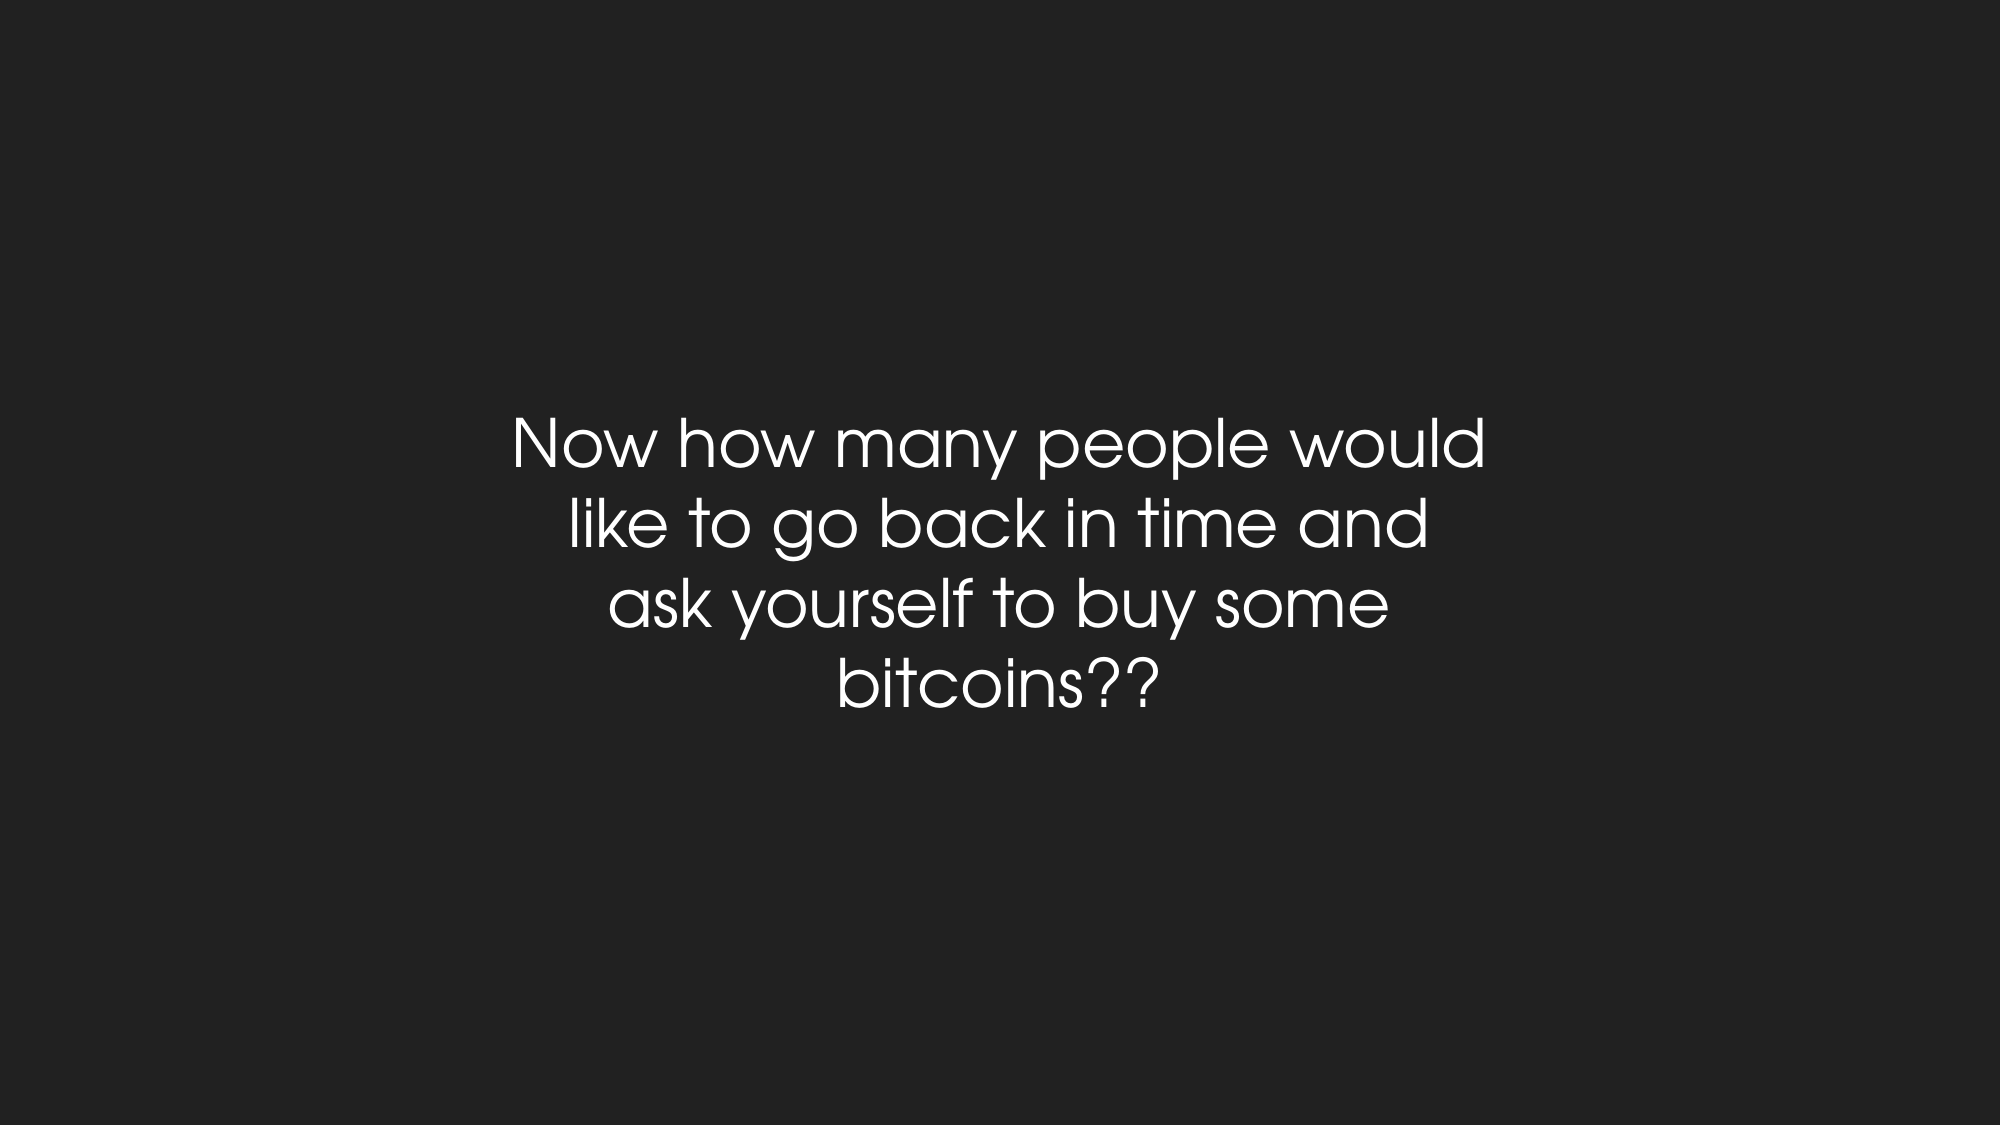

Now how many people would like to go back in time and ask yourself to buy some bitcoins??